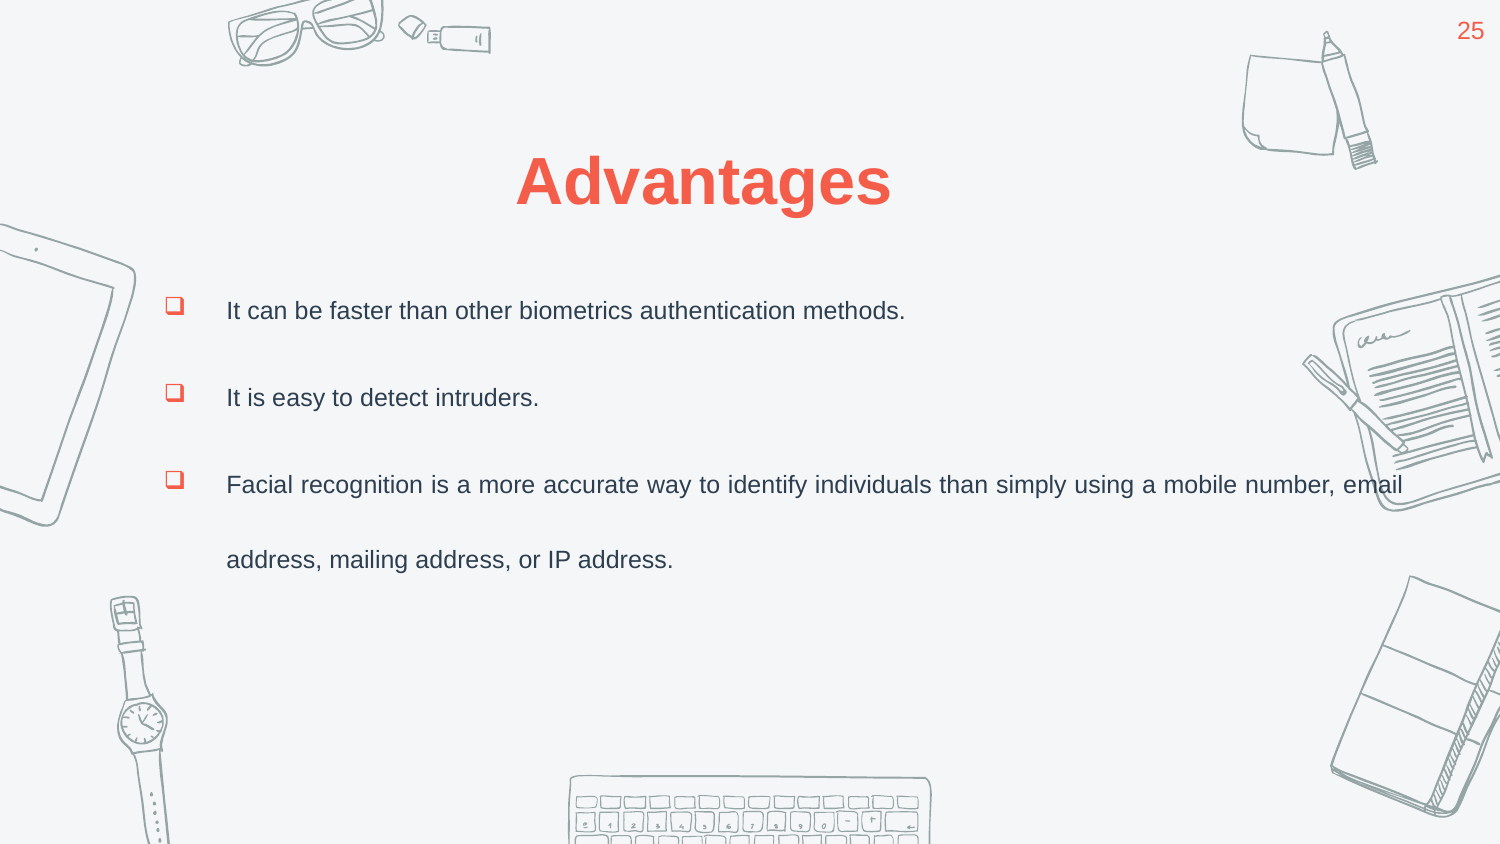

25
Advantages
It can be faster than other biometrics authentication methods.
It is easy to detect intruders.
Facial recognition is a more accurate way to identify individuals than simply using a mobile number, email address, mailing address, or IP address.